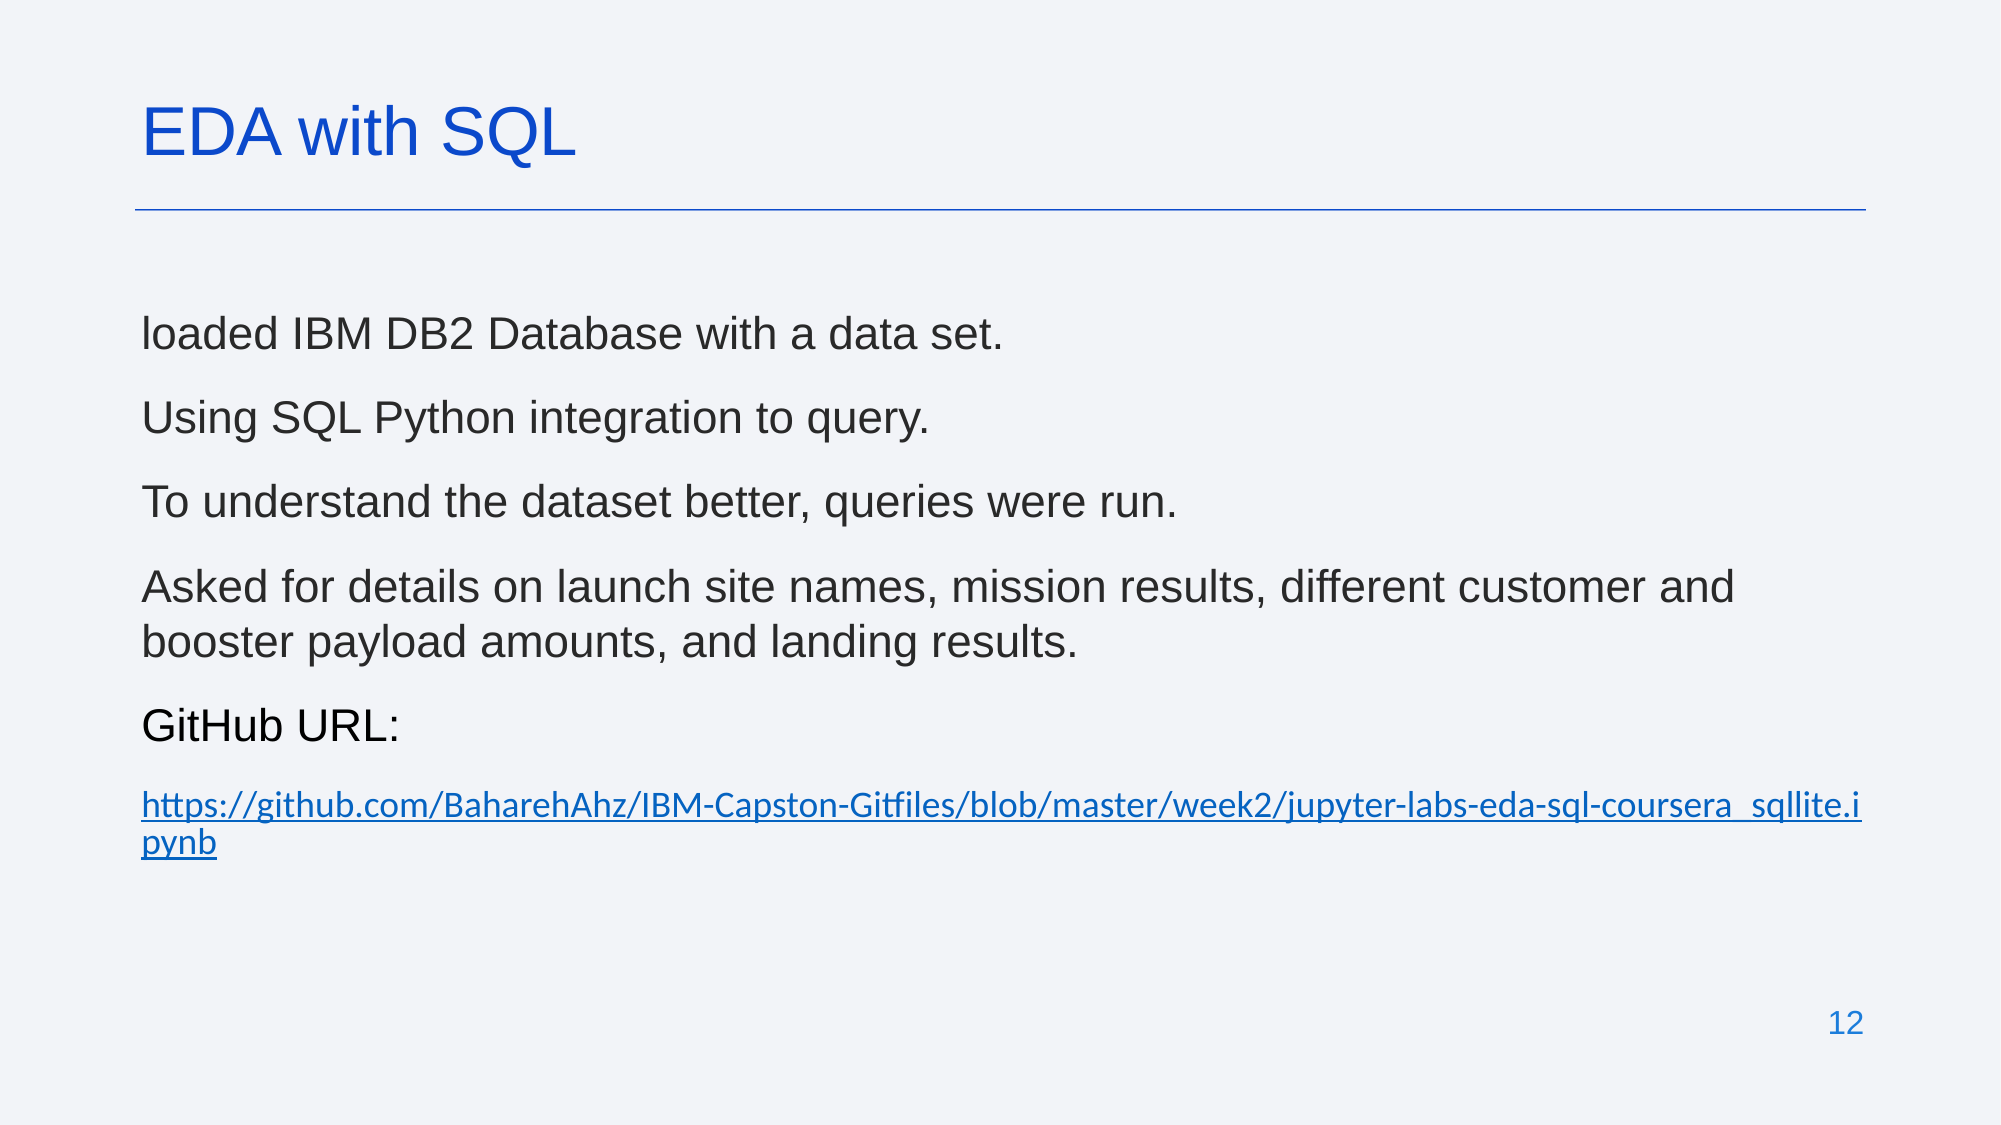

EDA with SQL
loaded IBM DB2 Database with a data set.
Using SQL Python integration to query.
To understand the dataset better, queries were run.
Asked for details on launch site names, mission results, different customer and booster payload amounts, and landing results.
GitHub URL:
https://github.com/BaharehAhz/IBM-Capston-Gitfiles/blob/master/week2/jupyter-labs-eda-sql-coursera_sqllite.ipynb

12